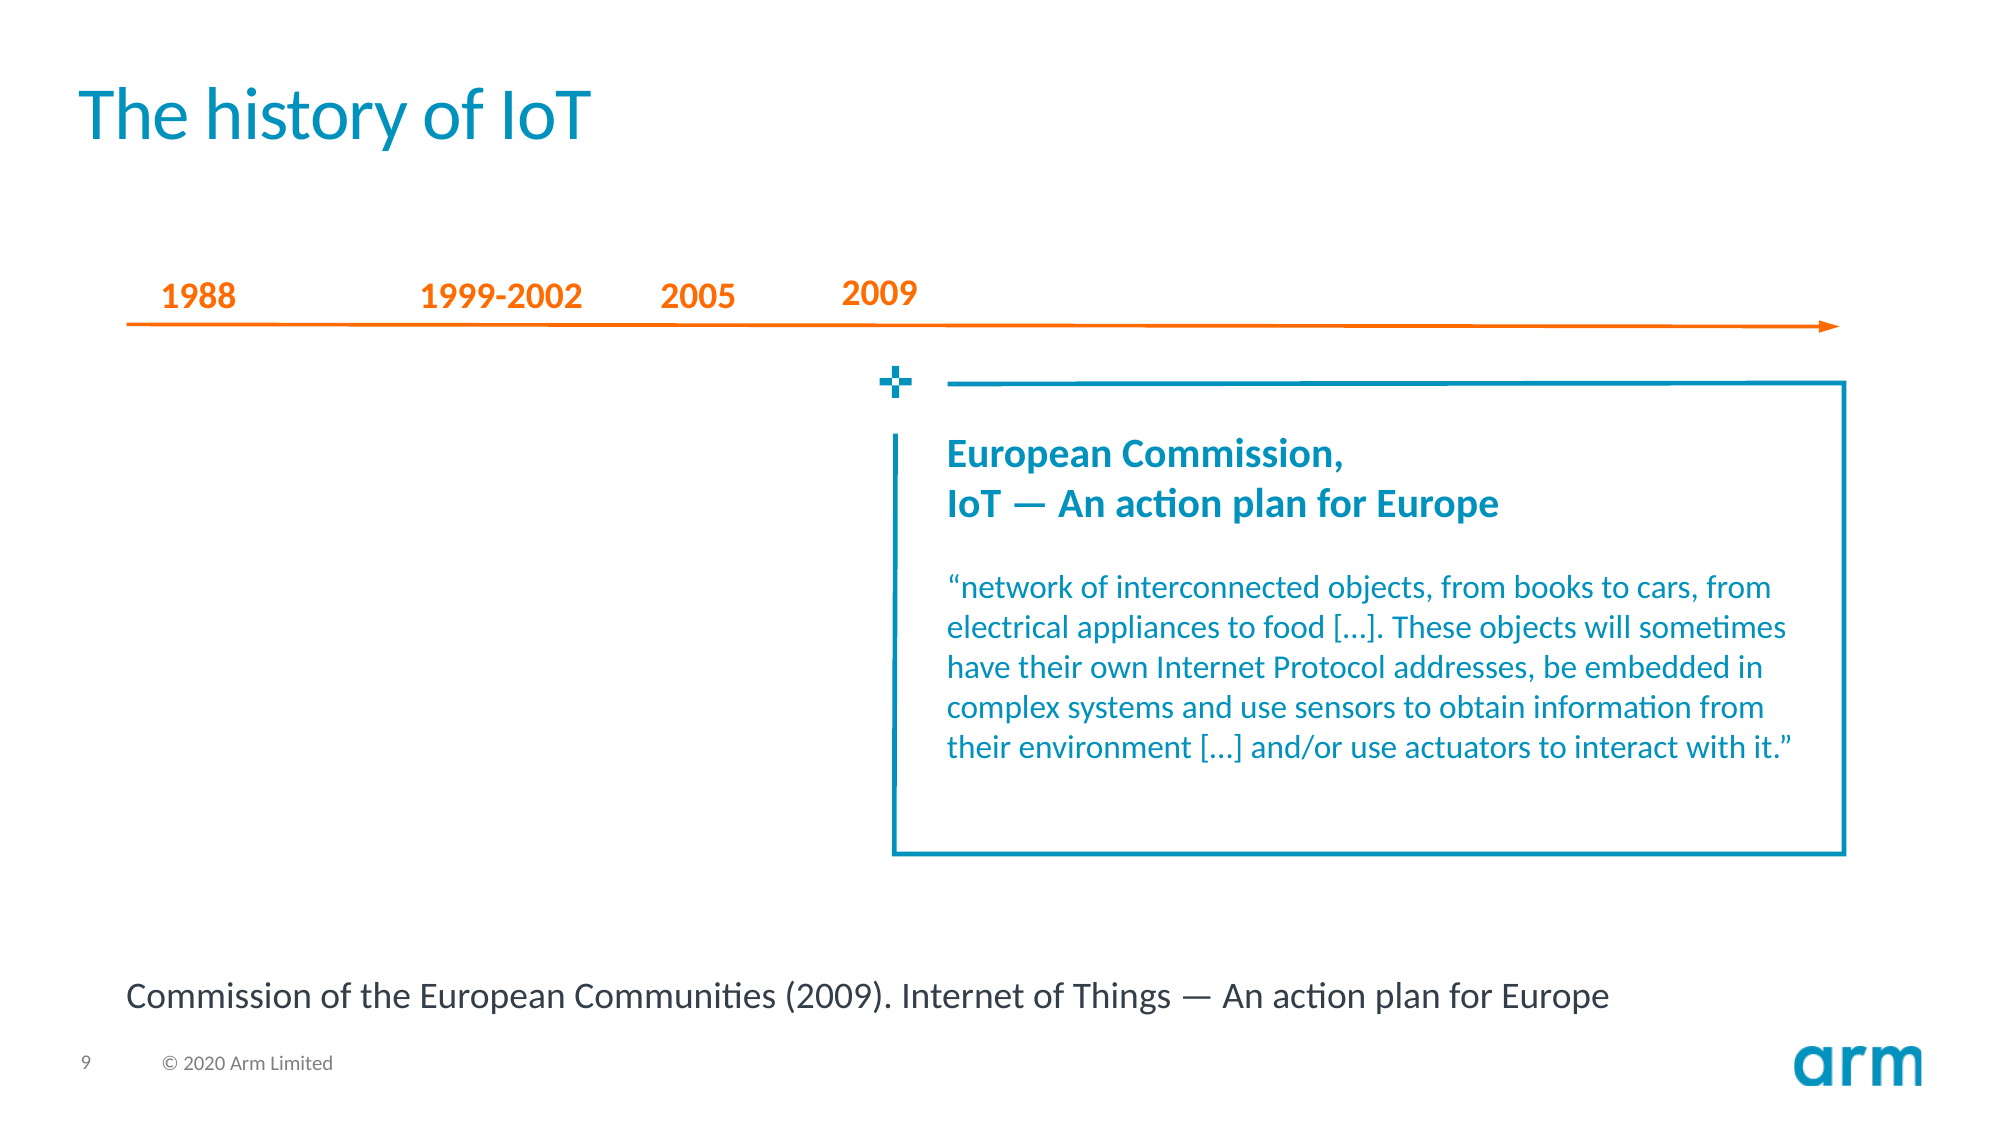

# The history of IoT
2009
1988
1999-2002
2005

European Commission,
IoT — An action plan for Europe

“network of interconnected objects, from books to cars, from electrical appliances to food […]. These objects will sometimes have their own Internet Protocol addresses, be embedded in complex systems and use sensors to obtain information from their environment […] and/or use actuators to interact with it.”

Commission of the European Communities (2009). Internet of Things — An action plan for Europe